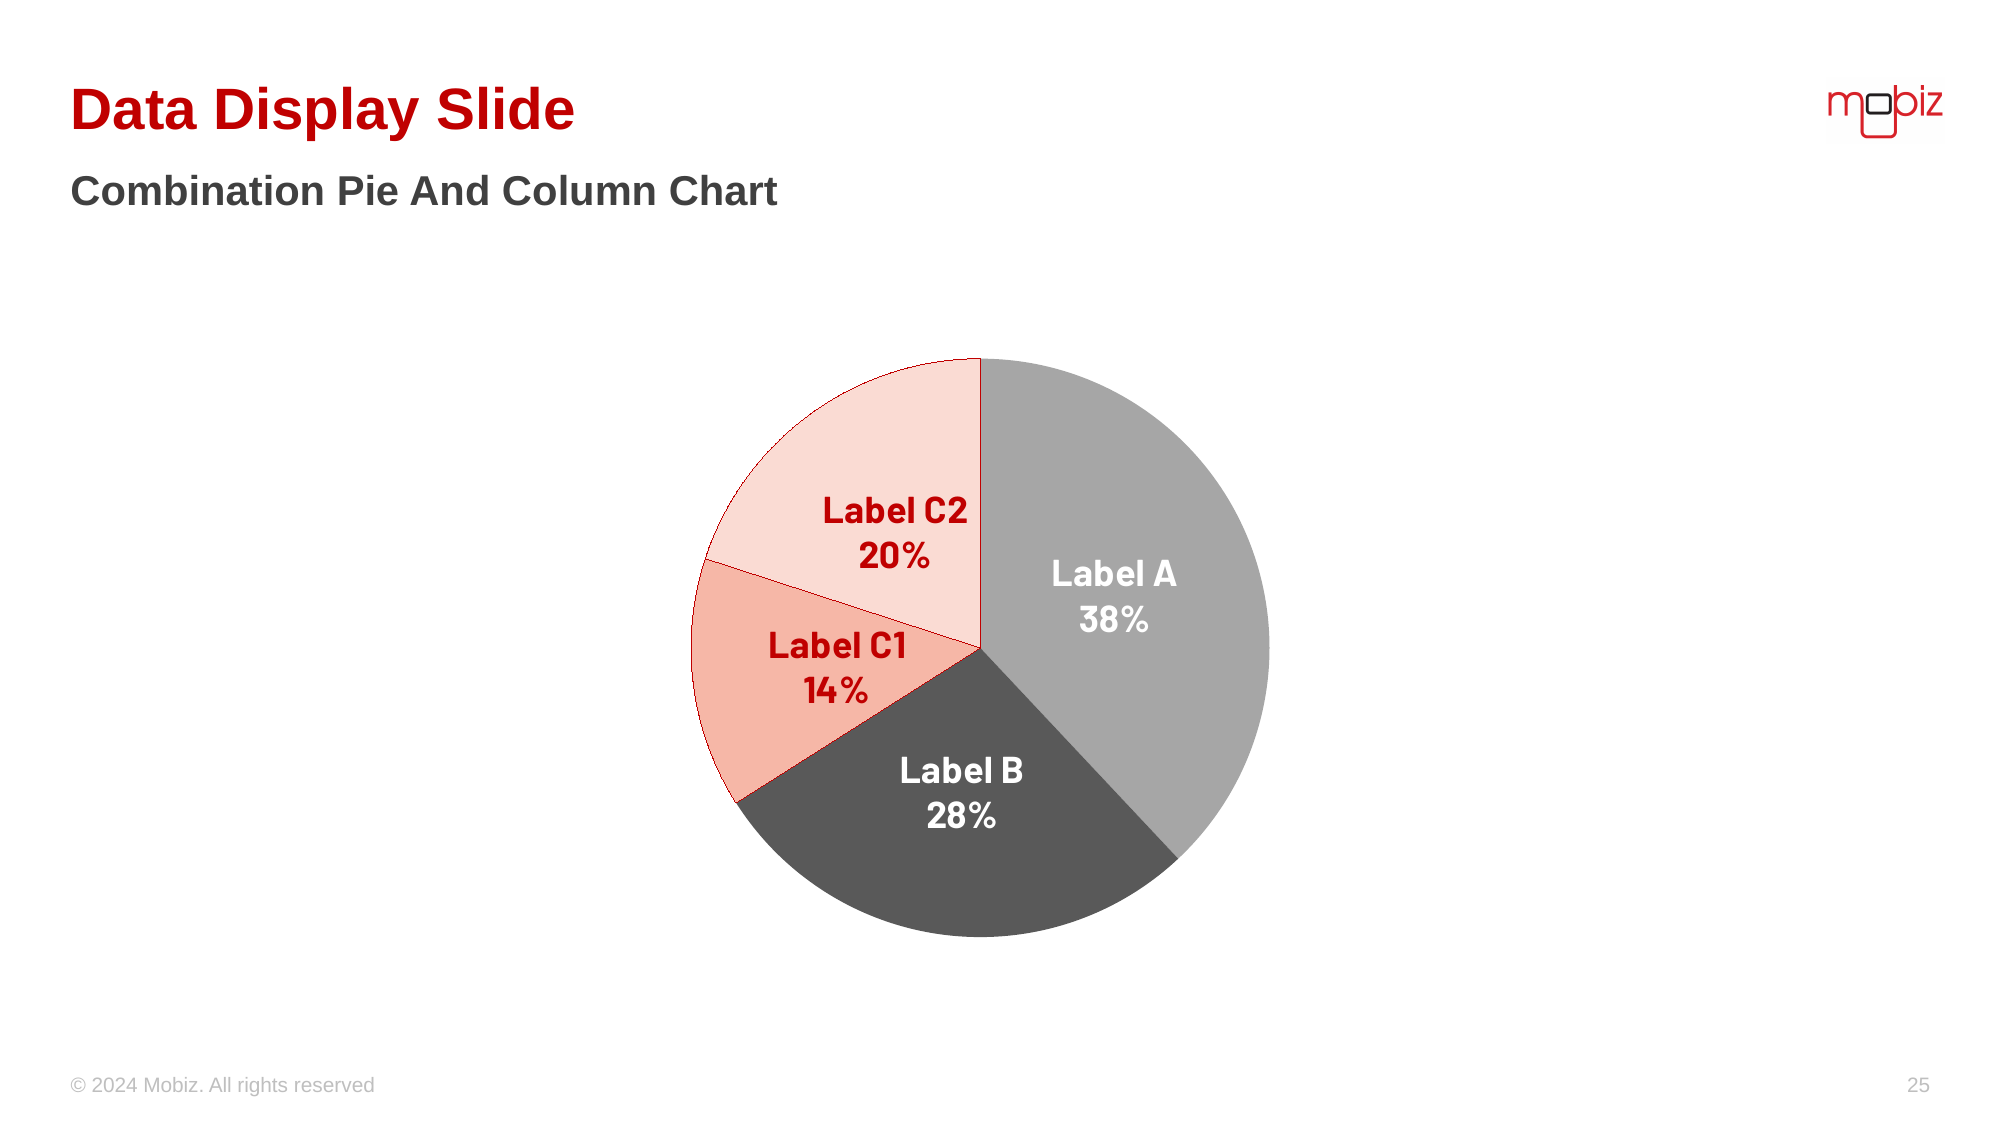

# Data Display Slide
Combination Pie And Column Chart

[unsupported chart]

© 2024 Mobiz. All rights reserved
25